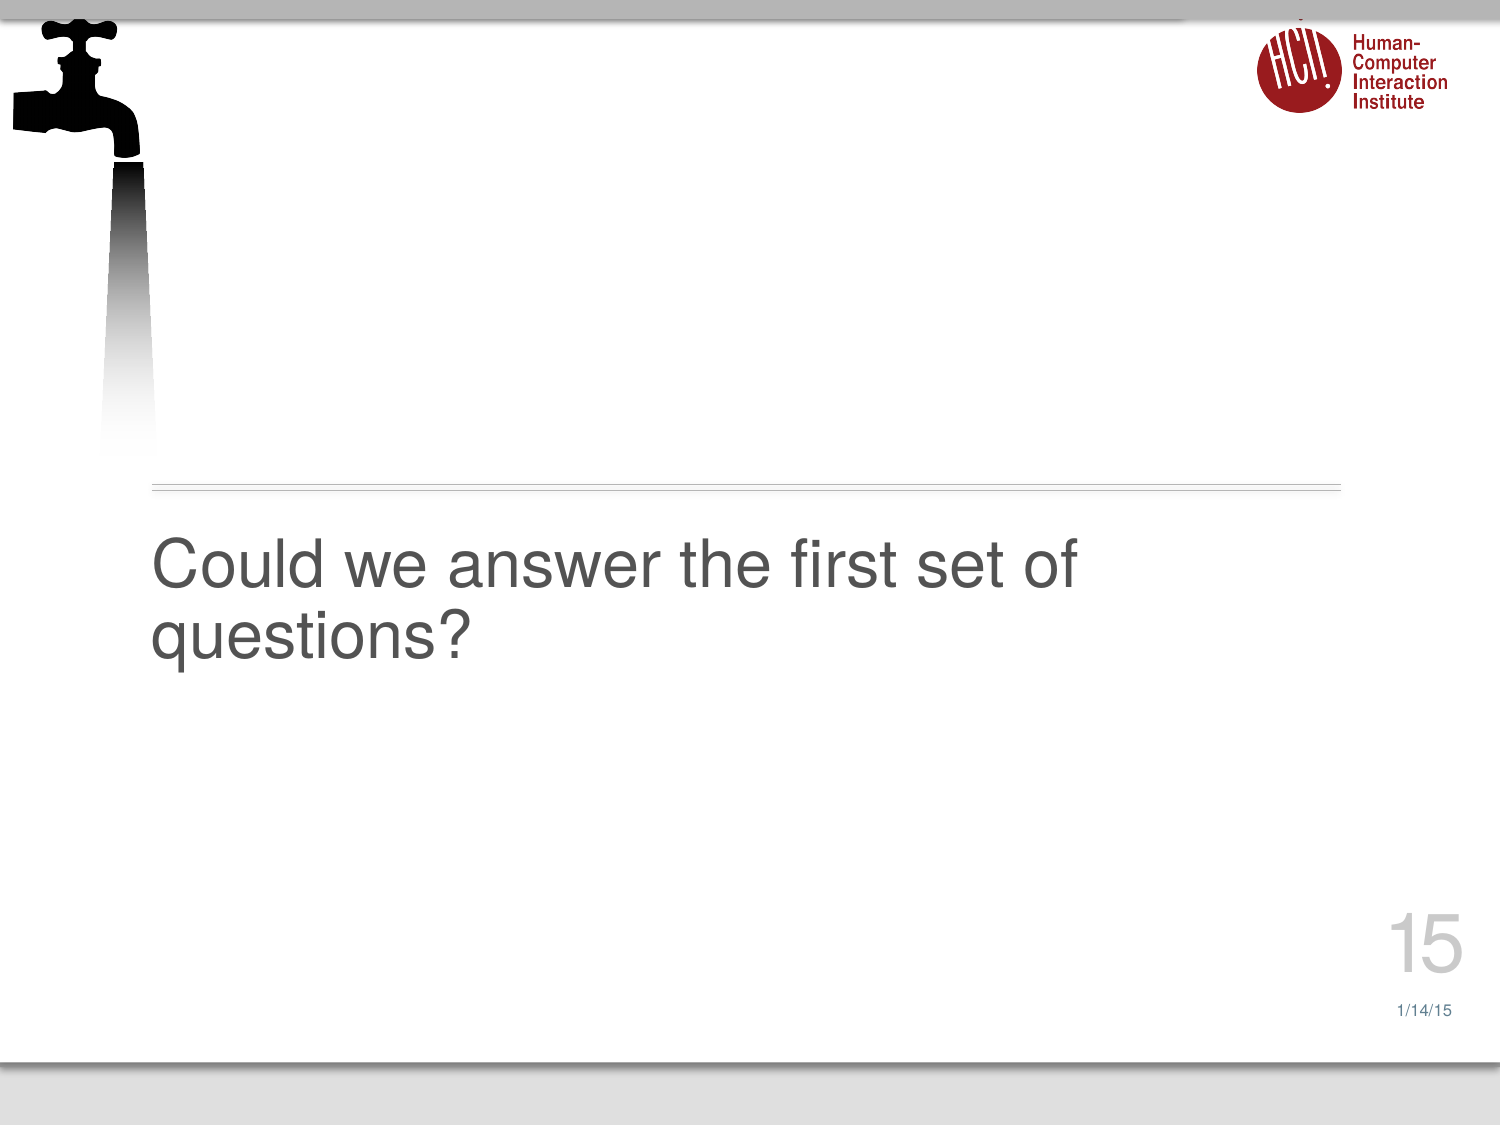

# Could we answer the first set of questions?
15
1/14/15